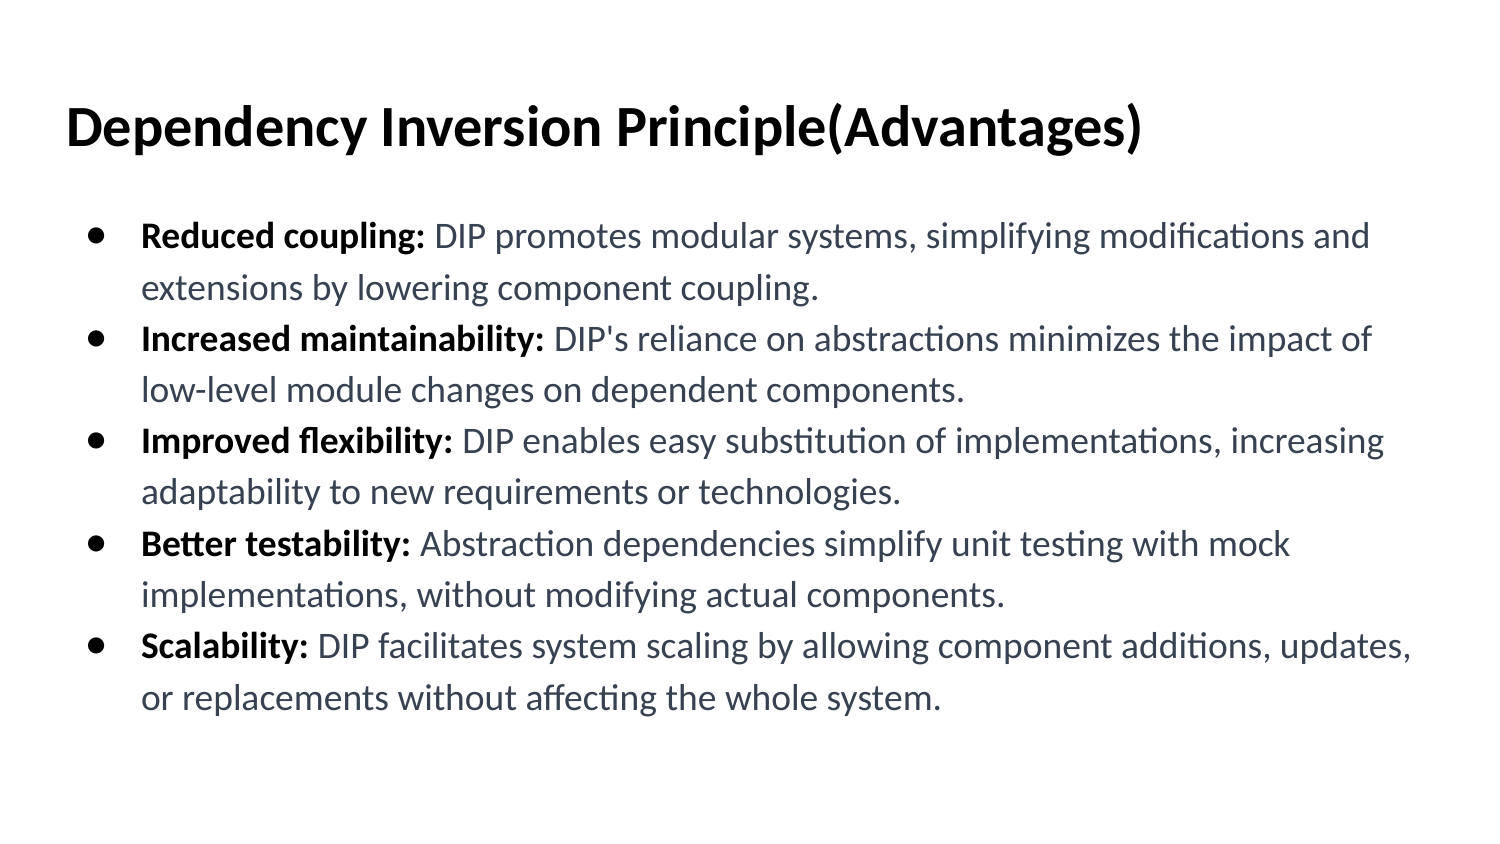

# Dependency Inversion Principle(Advantages)
Reduced coupling: DIP promotes modular systems, simplifying modifications and extensions by lowering component coupling.
Increased maintainability: DIP's reliance on abstractions minimizes the impact of low-level module changes on dependent components.
Improved flexibility: DIP enables easy substitution of implementations, increasing adaptability to new requirements or technologies.
Better testability: Abstraction dependencies simplify unit testing with mock implementations, without modifying actual components.
Scalability: DIP facilitates system scaling by allowing component additions, updates, or replacements without affecting the whole system.